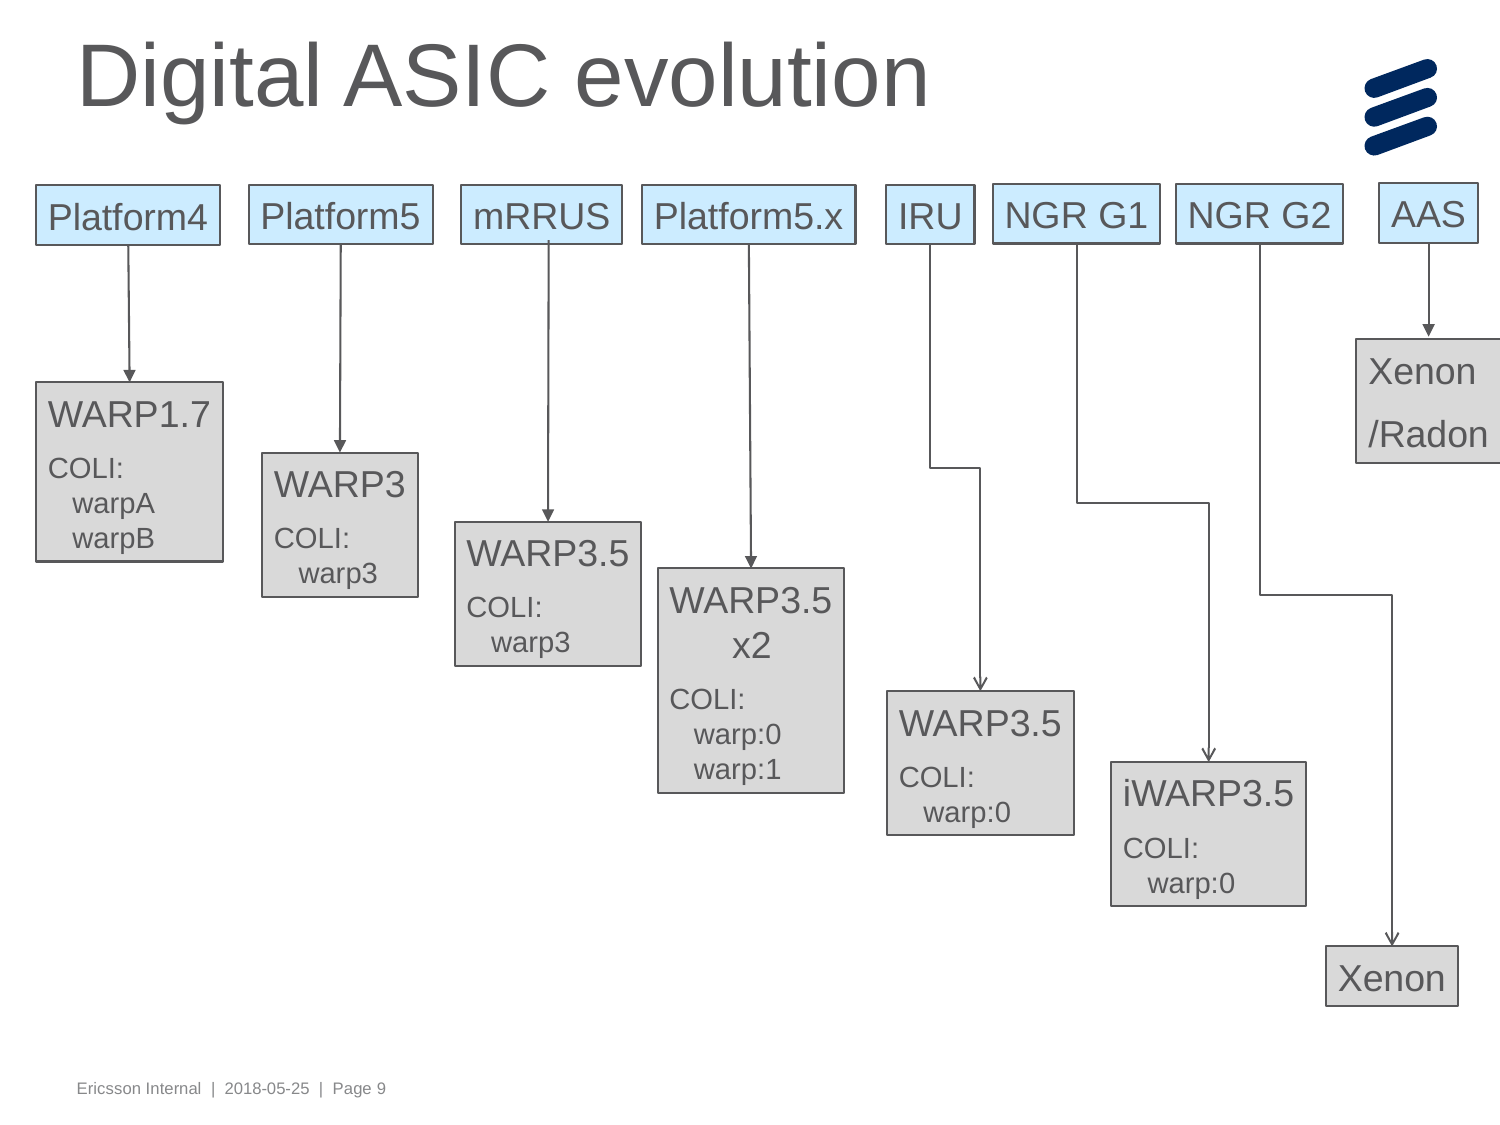

# Digital ASIC evolution
AAS
NGR G1
NGR G2
Platform5
mRRUS
Platform5.x
IRU
Platform4
Xenon
/Radon
WARP1.7
COLI:
   warpA
   warpB
WARP3
COLI:
   warp3
WARP3.5
COLI:
   warp3
WARP3.5
      x2
COLI:
   warp:0
   warp:1
WARP3.5
COLI:
   warp:0
iWARP3.5
COLI:
   warp:0
Xenon